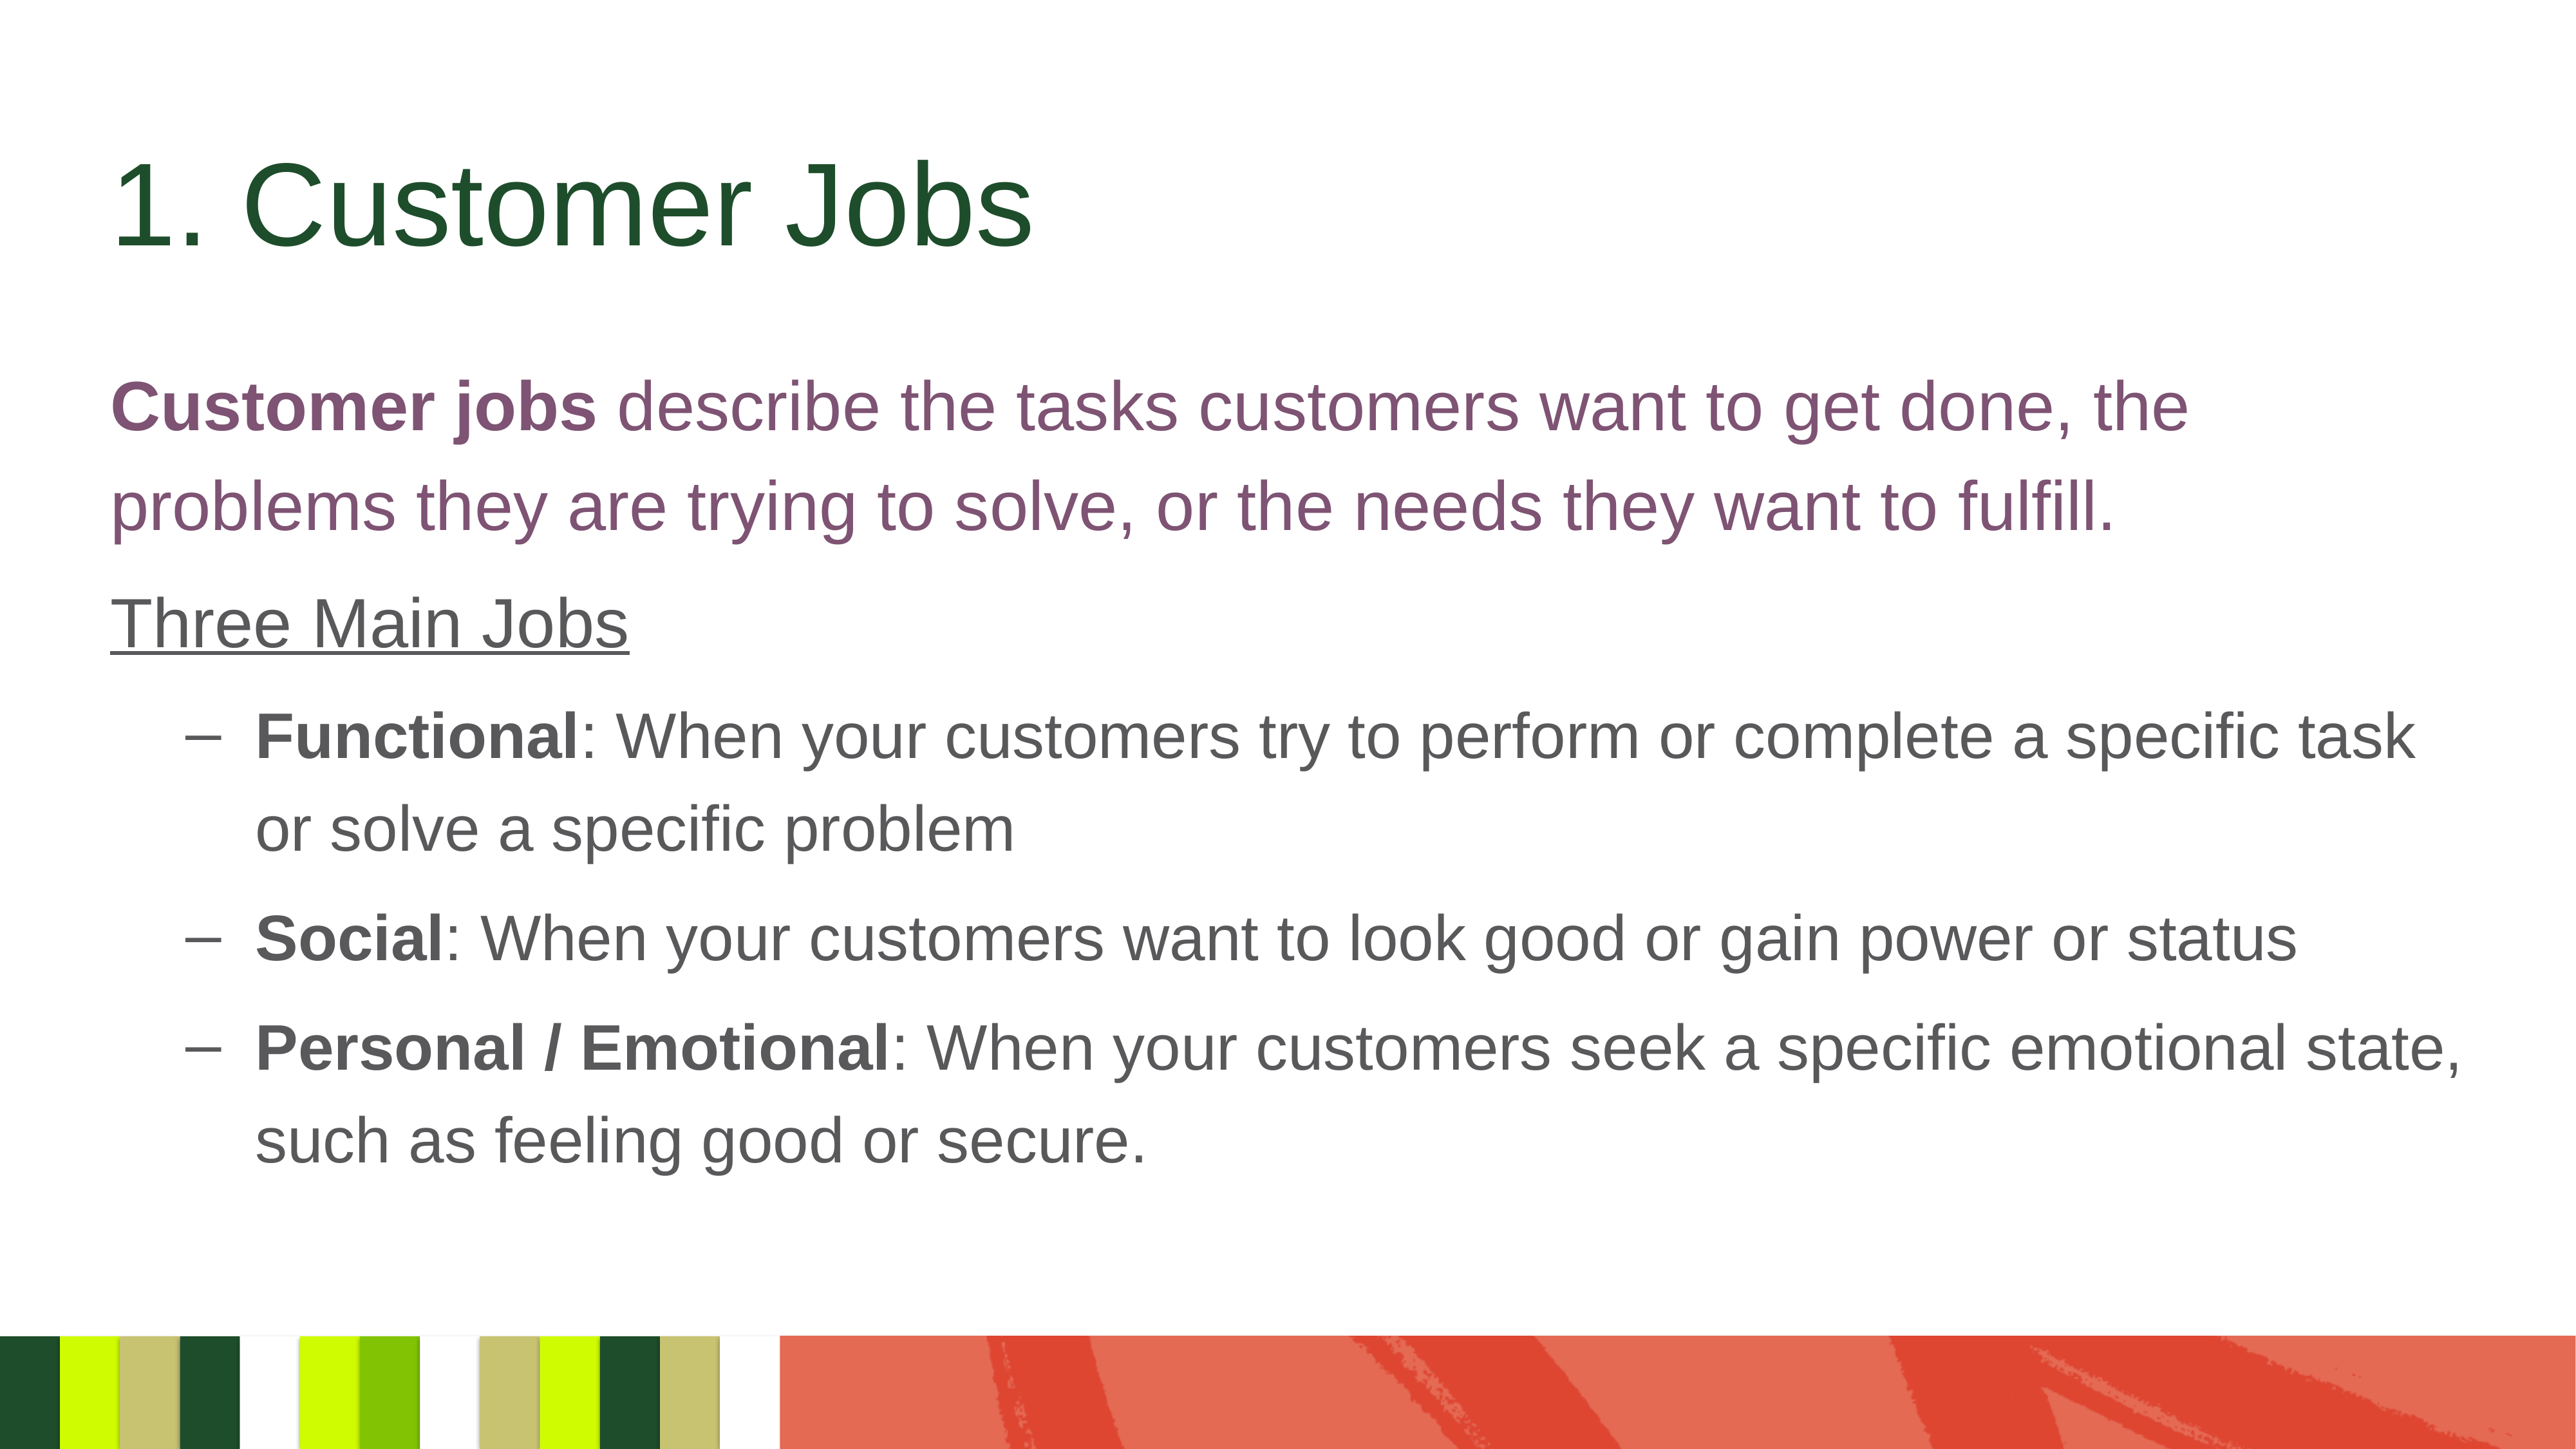

# 1. Customer Jobs
Customer jobs describe the tasks customers want to get done, the problems they are trying to solve, or the needs they want to fulfill.
Three Main Jobs
Functional: When your customers try to perform or complete a specific task or solve a specific problem
Social: When your customers want to look good or gain power or status
Personal / Emotional: When your customers seek a specific emotional state, such as feeling good or secure.